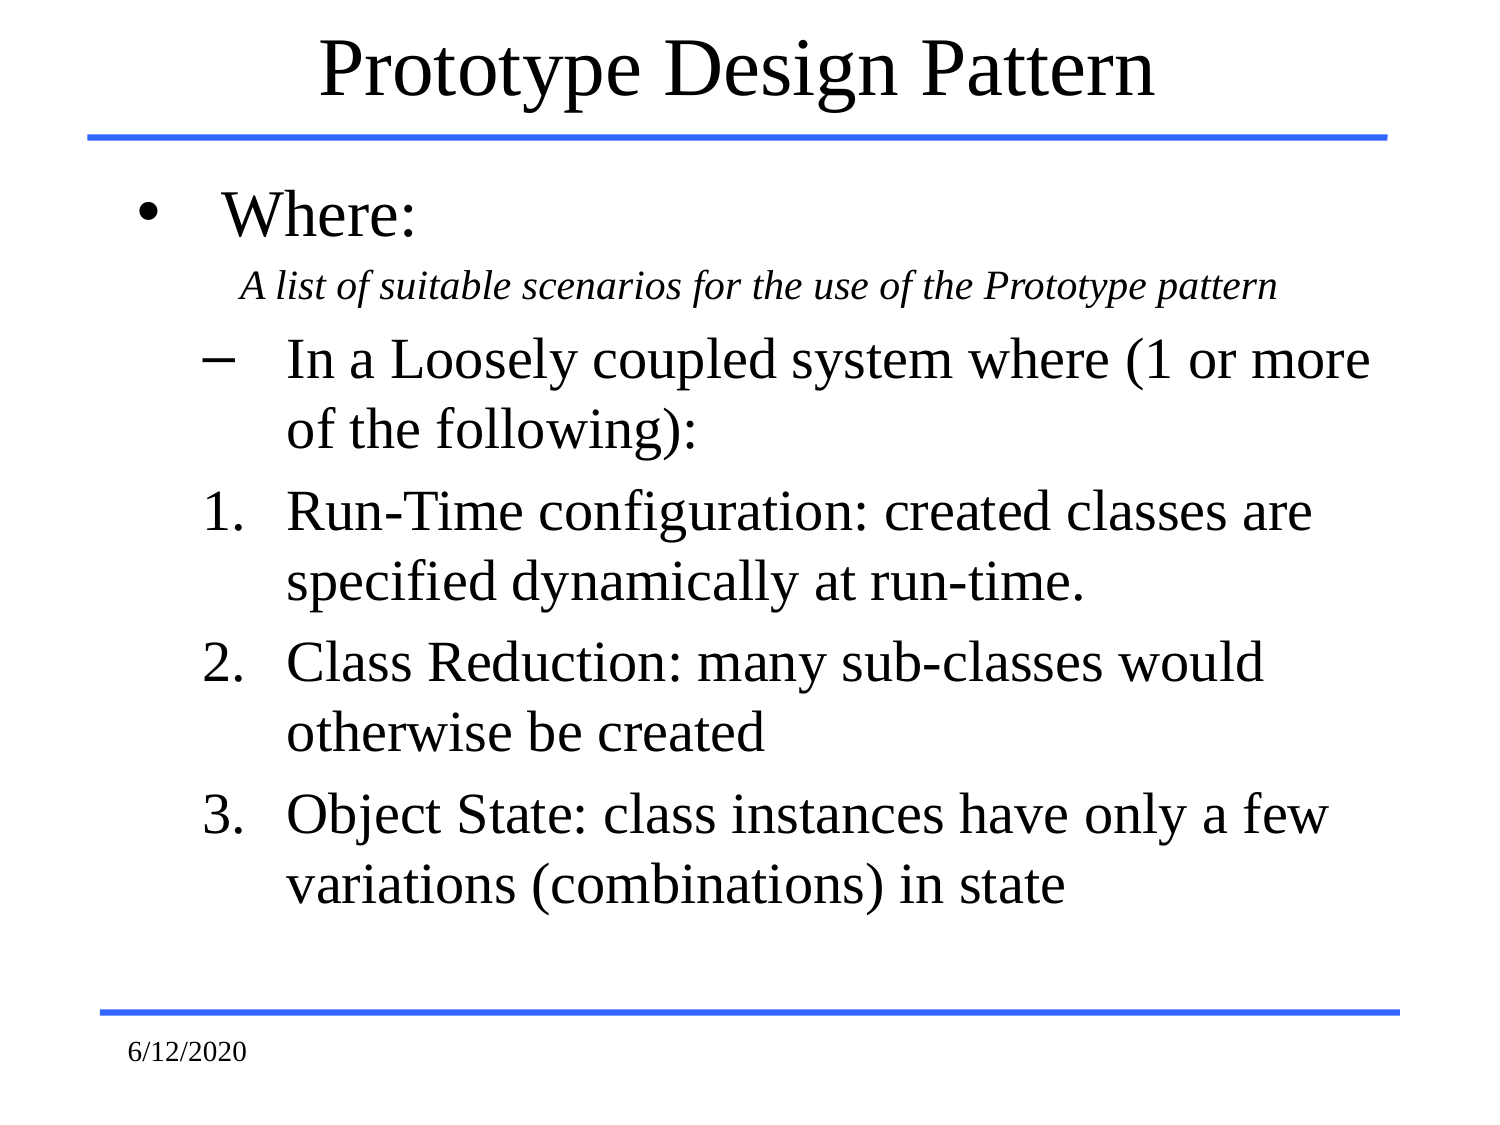

# Prototype Design Pattern
Where:
A list of suitable scenarios for the use of the Prototype pattern
In a Loosely coupled system where (1 or more of the following):
Run-Time configuration: created classes are specified dynamically at run-time.
Class Reduction: many sub-classes would otherwise be created
Object State: class instances have only a few variations (combinations) in state
6/12/2020